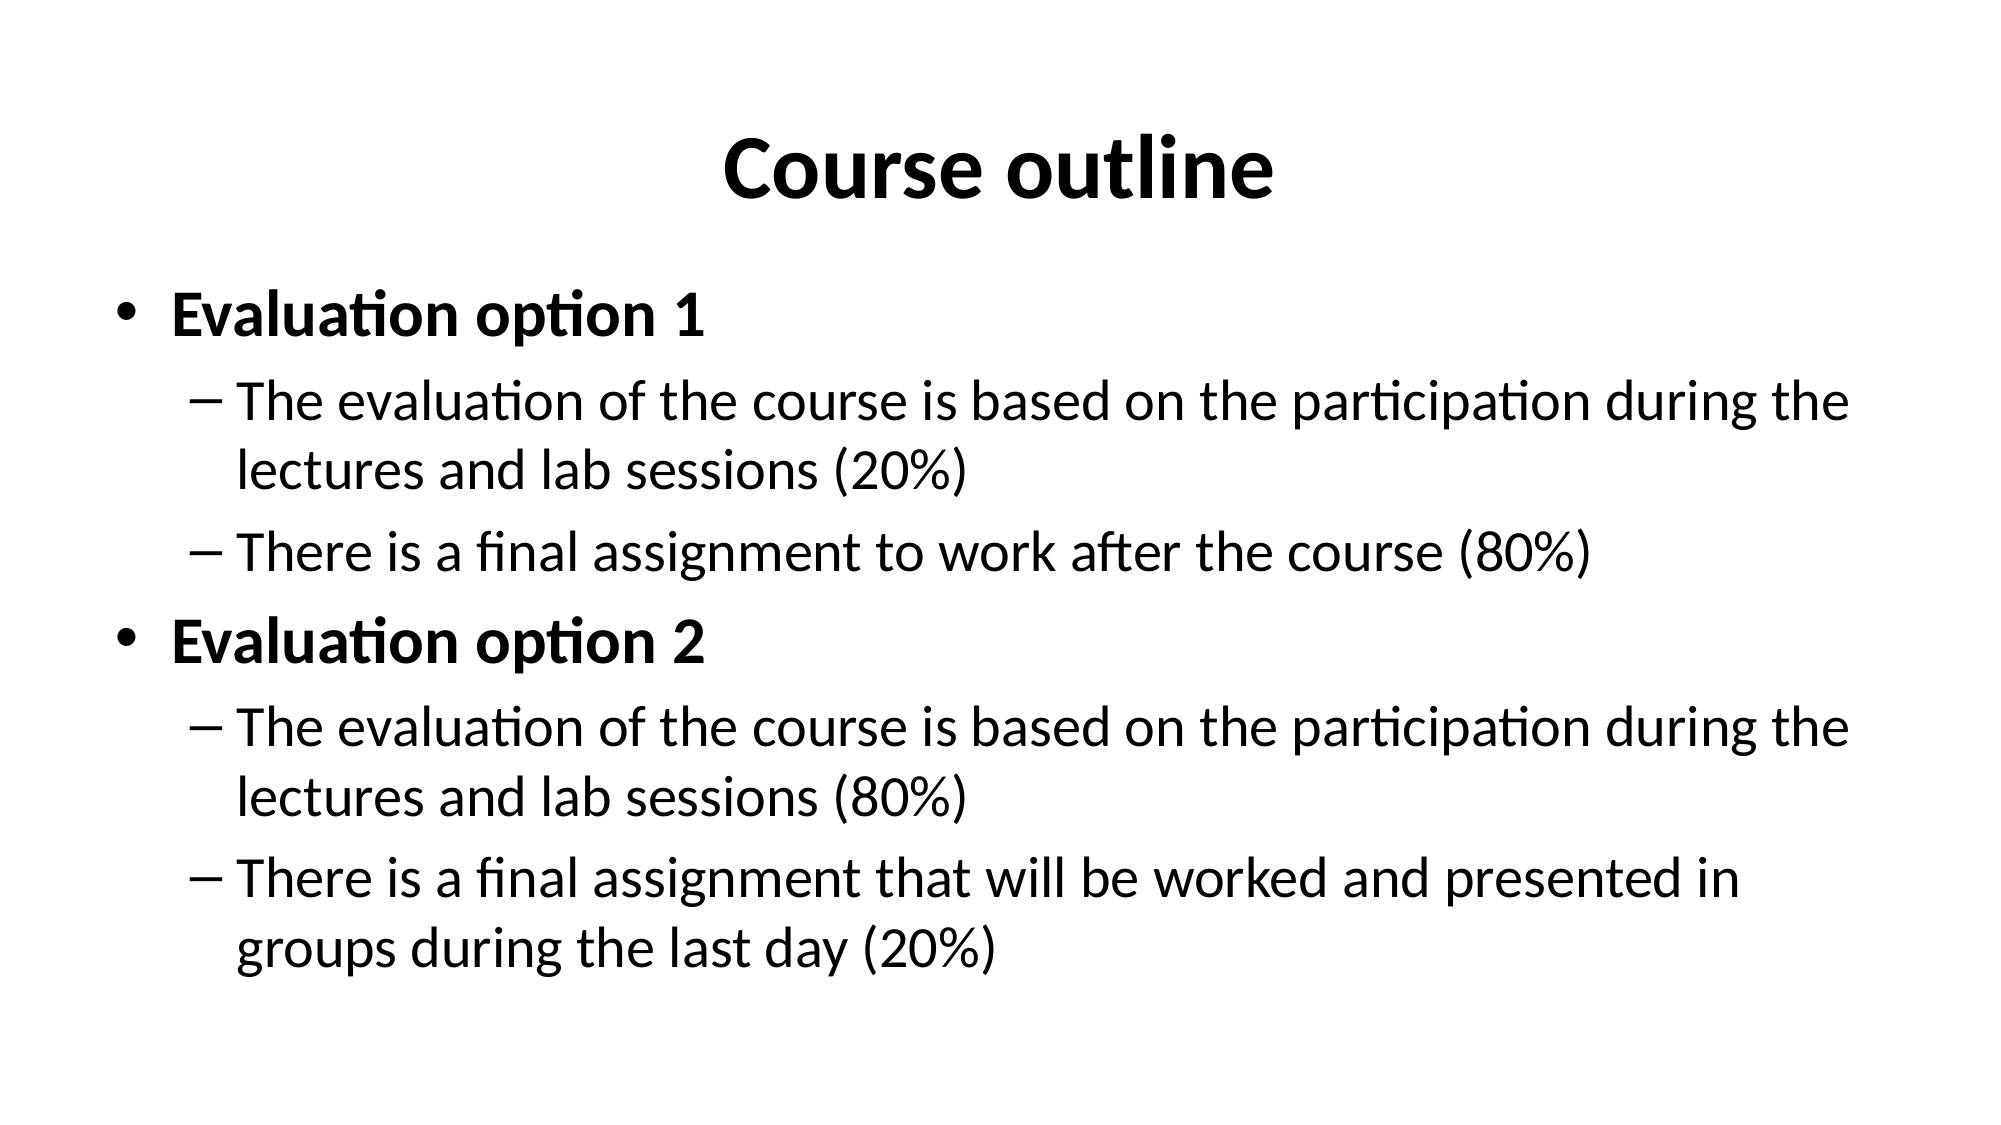

# Course outline
Evaluation option 1
The evaluation of the course is based on the participation during the lectures and lab sessions (20%)
There is a final assignment to work after the course (80%)
Evaluation option 2
The evaluation of the course is based on the participation during the lectures and lab sessions (80%)
There is a final assignment that will be worked and presented in groups during the last day (20%)